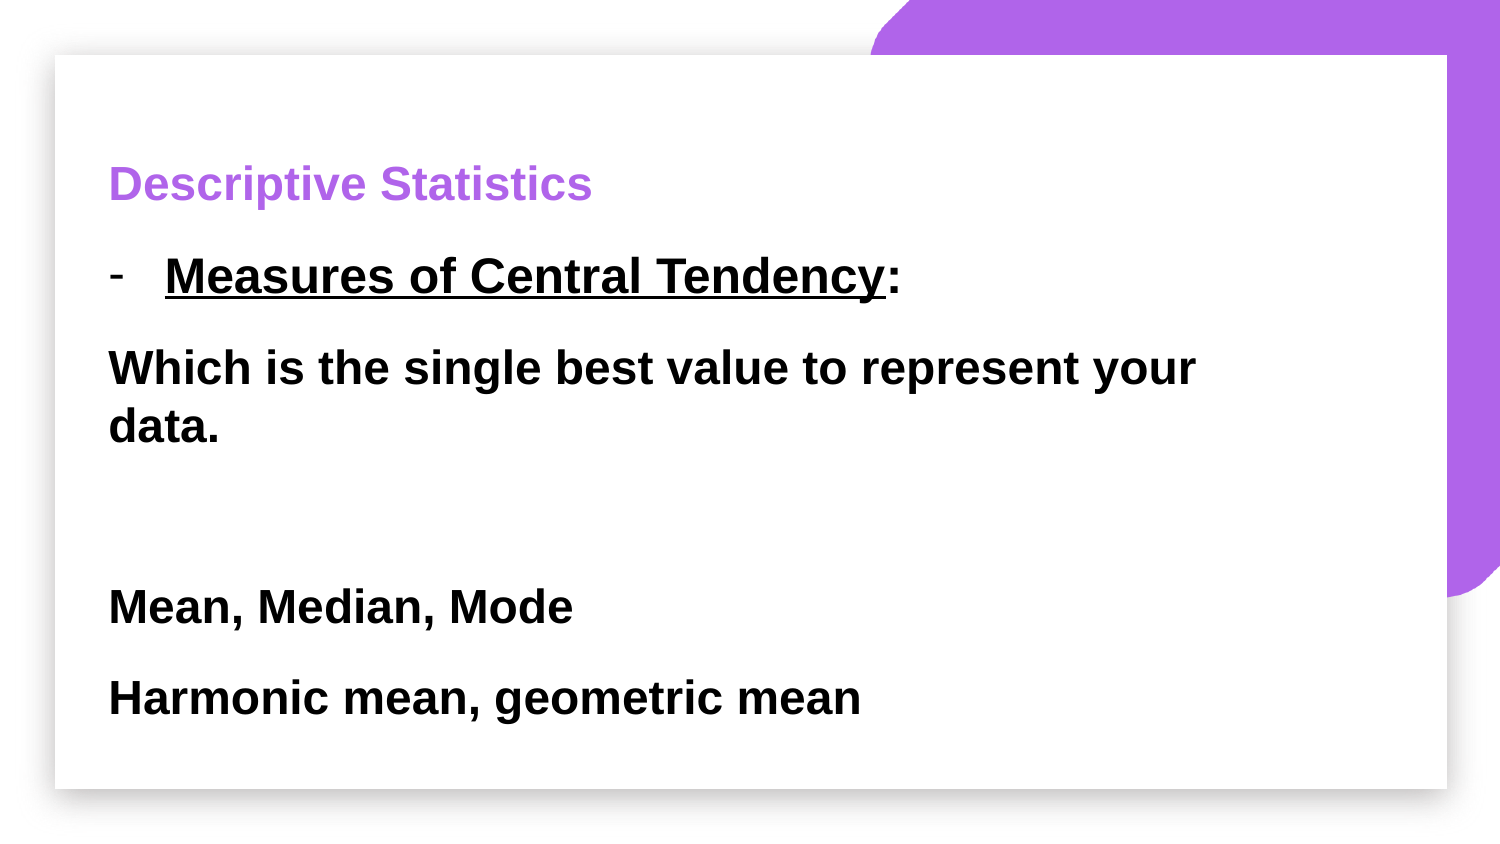

Descriptive Statistics
Measures of Central Tendency:
Which is the single best value to represent your data.

Mean, Median, Mode
Harmonic mean, geometric mean